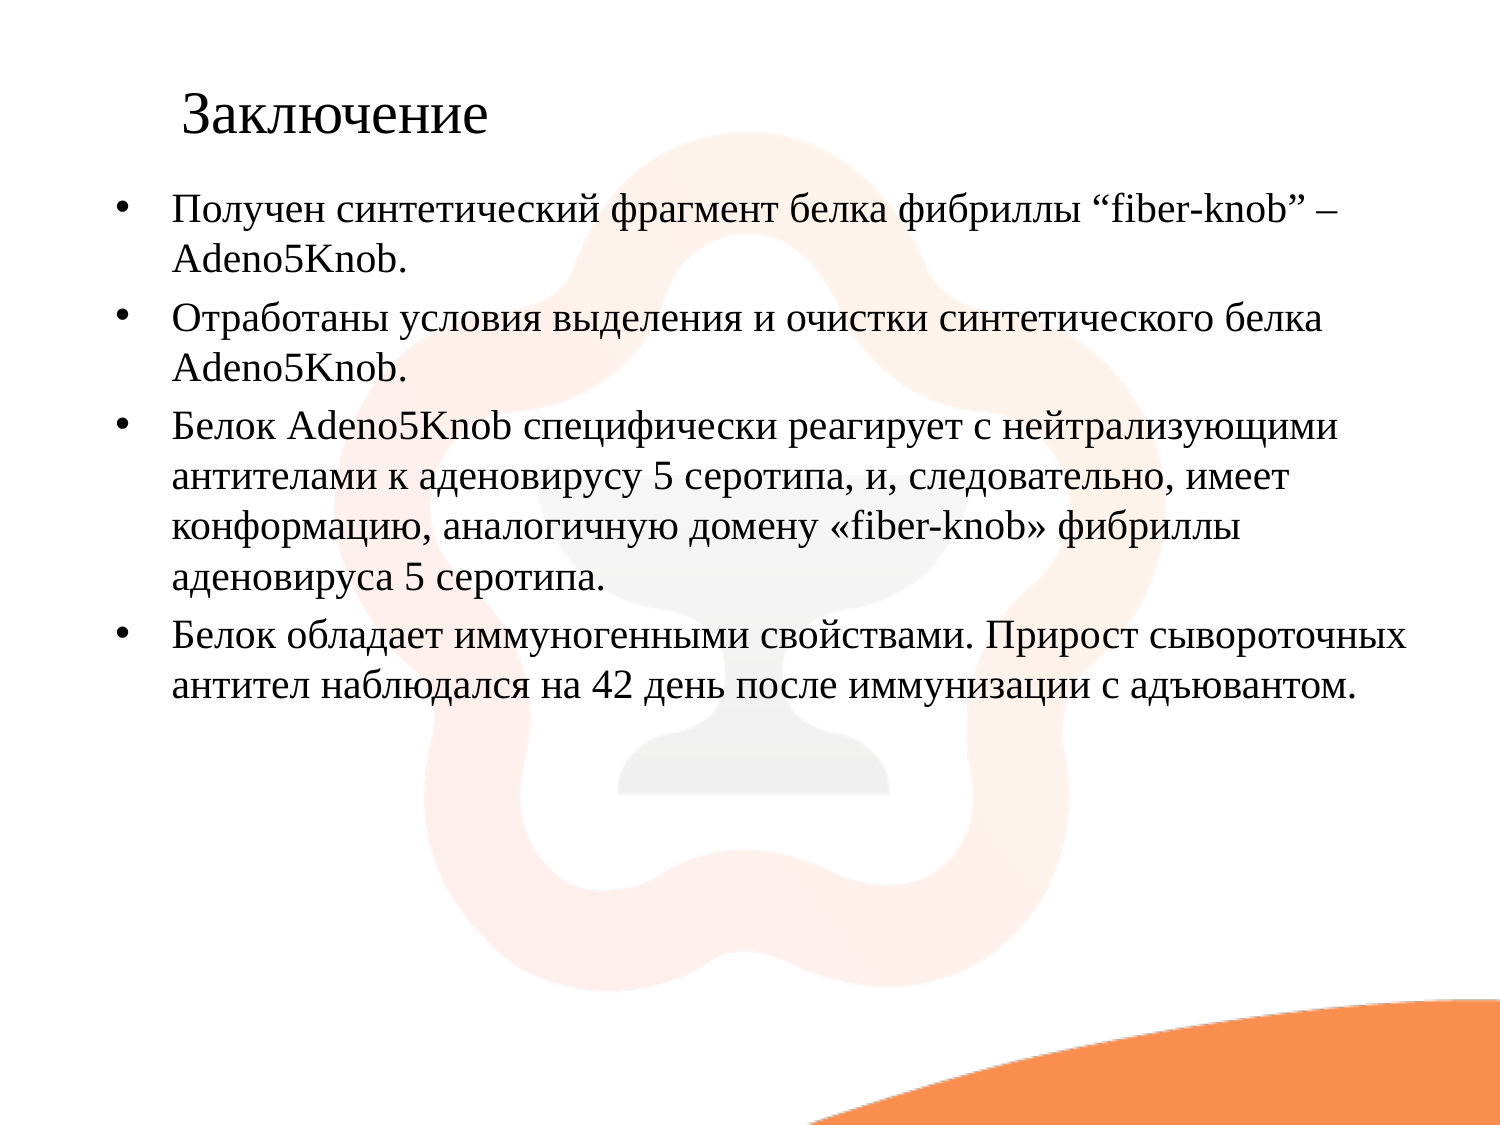

# Заключение
Получен синтетический фрагмент белка фибриллы “fiber-knob” – Adeno5Knob.
Отработаны условия выделения и очистки синтетического белка Adeno5Knob.
Белок Adeno5Knob специфически реагирует с нейтрализующими антителами к аденовирусу 5 серотипа, и, следовательно, имеет конформацию, аналогичную домену «fiber-knob» фибриллы аденовируса 5 серотипа.
Белок обладает иммуногенными свойствами. Прирост сывороточных антител наблюдался на 42 день после иммунизации с адъювантом.